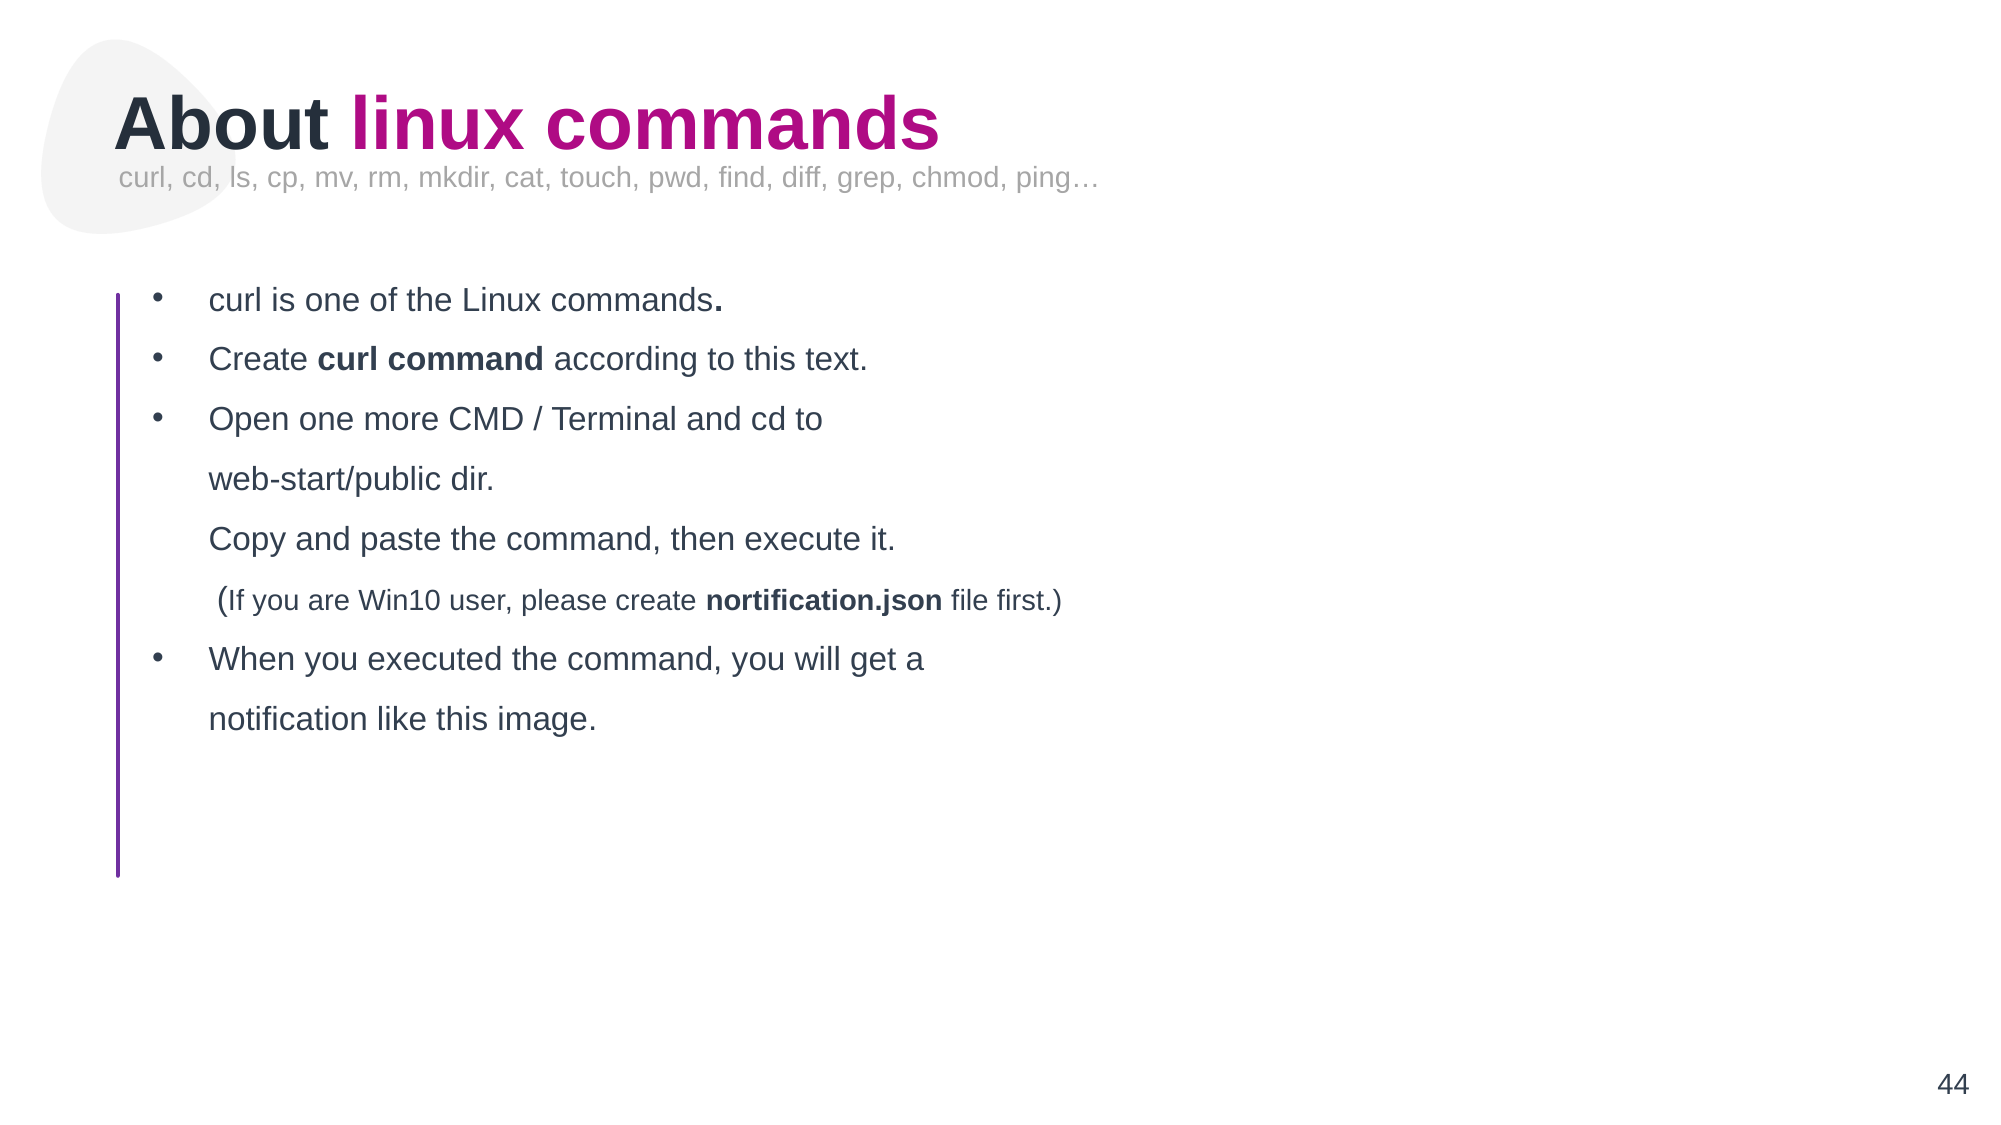

About linux commands
curl, cd, ls, cp, mv, rm, mkdir, cat, touch, pwd, find, diff, grep, chmod, ping…
curl is one of the Linux commands.
Create curl command according to this text.
Open one more CMD / Terminal and cd to
web-start/public dir.
Copy and paste the command, then execute it.
       (If you are Win10 user, please create nortification.json file first.)
When you executed the command, you will get a
notification like this image.
44